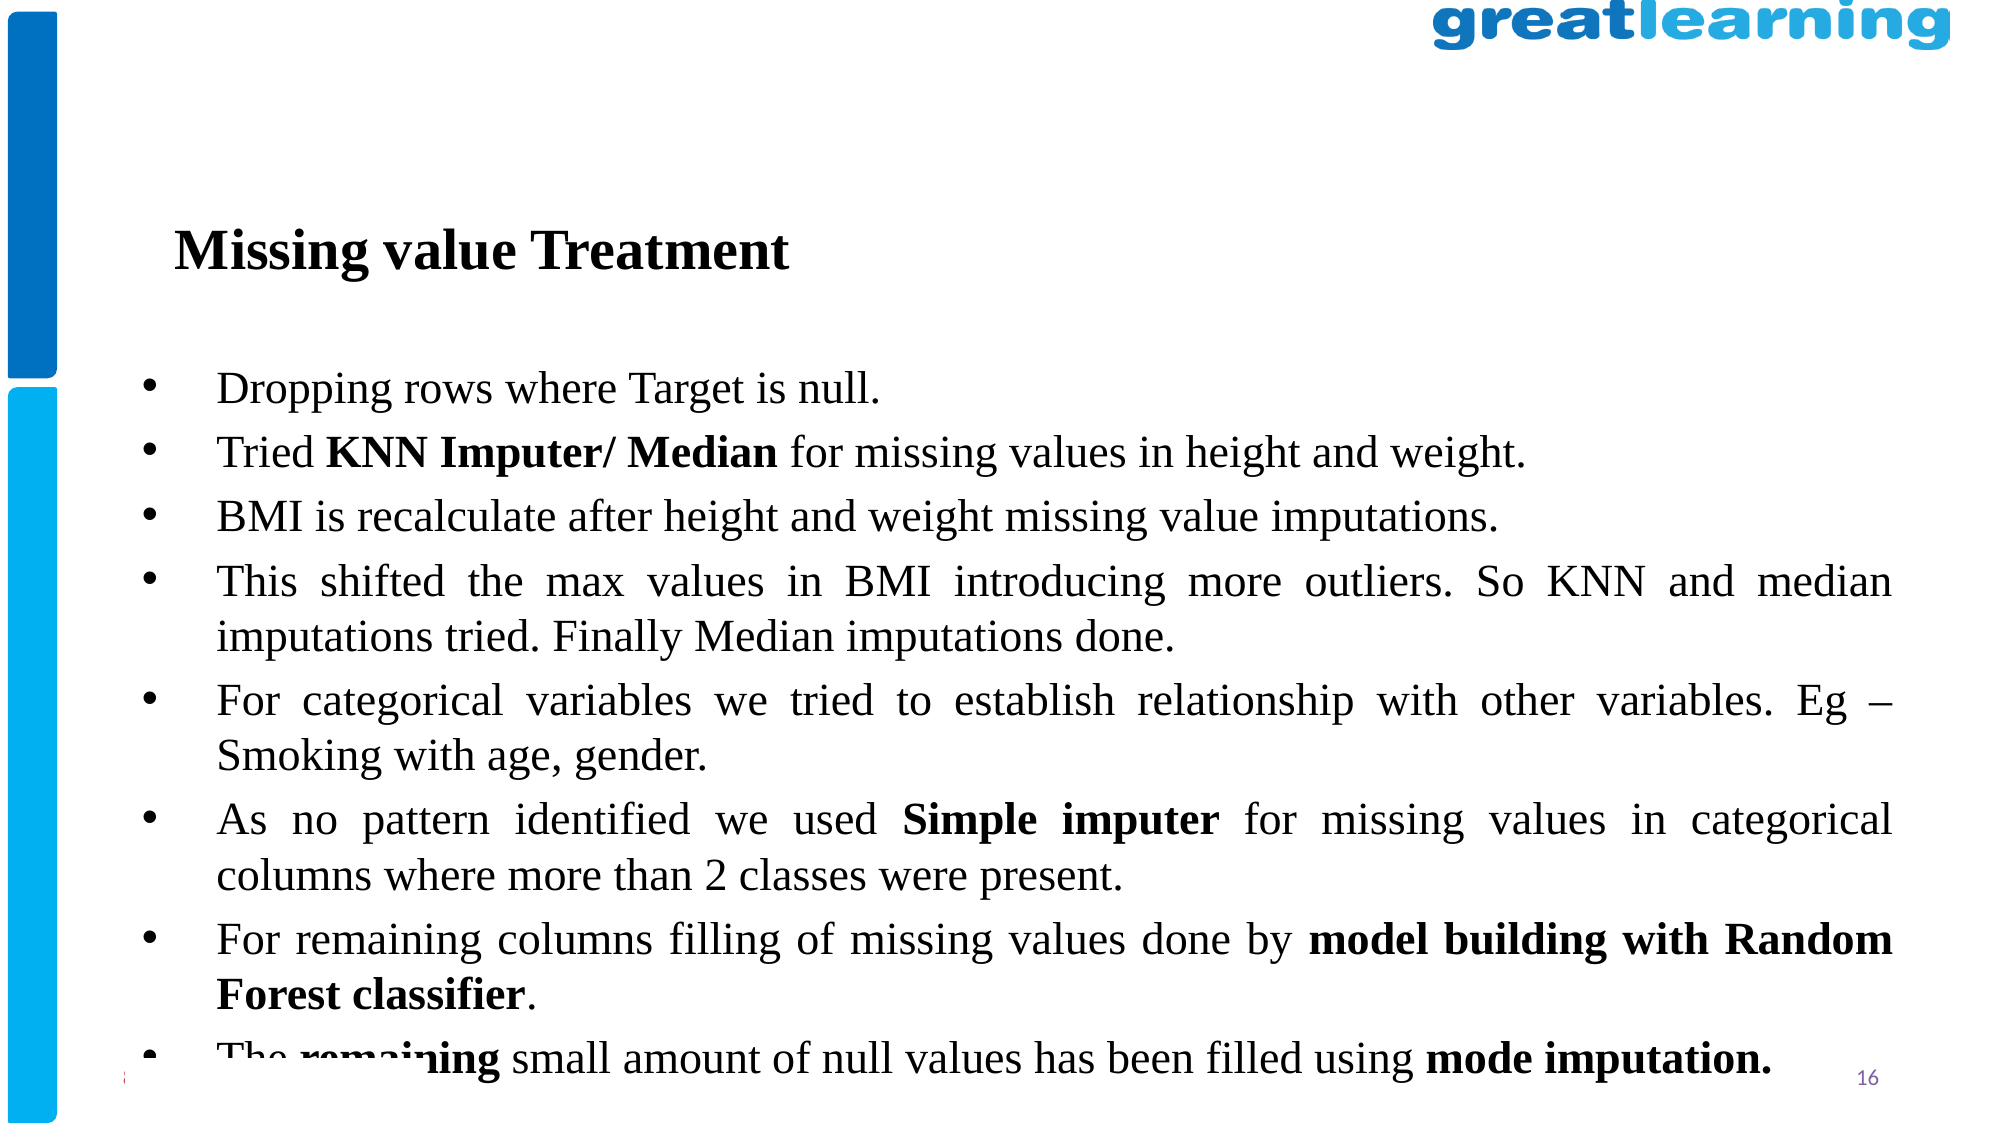

Missing value Treatment
Dropping rows where Target is null.
Tried KNN Imputer/ Median for missing values in height and weight.
BMI is recalculate after height and weight missing value imputations.
This shifted the max values in BMI introducing more outliers. So KNN and median imputations tried. Finally Median imputations done.
For categorical variables we tried to establish relationship with other variables. Eg – Smoking with age, gender.
As no pattern identified we used Simple imputer for missing values in categorical columns where more than 2 classes were present.
For remaining columns filling of missing values done by model building with Random Forest classifier.
The remaining small amount of null values has been filled using mode imputation.